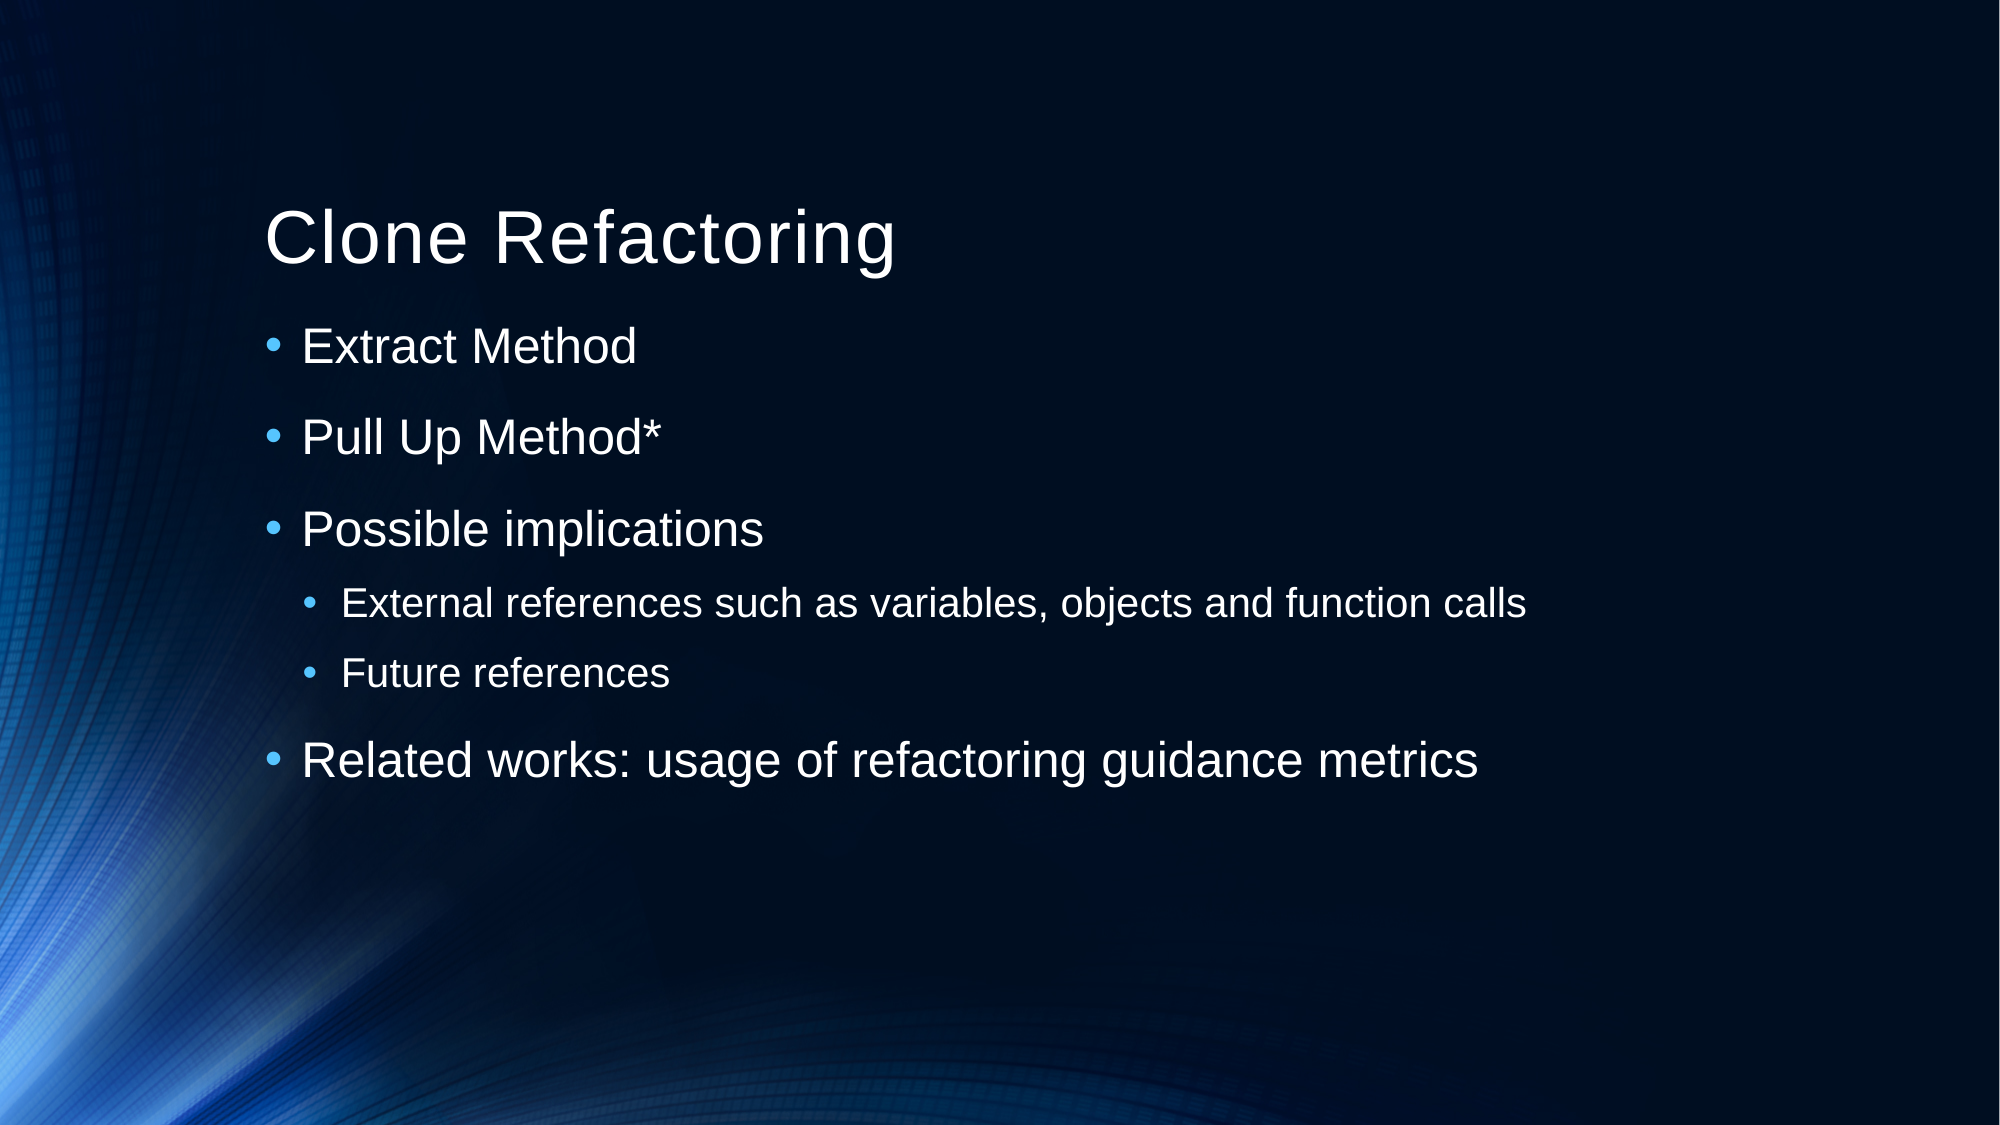

# Clone Refactoring
Extract Method
Pull Up Method*
Possible implications
External references such as variables, objects and function calls
Future references
Related works: usage of refactoring guidance metrics